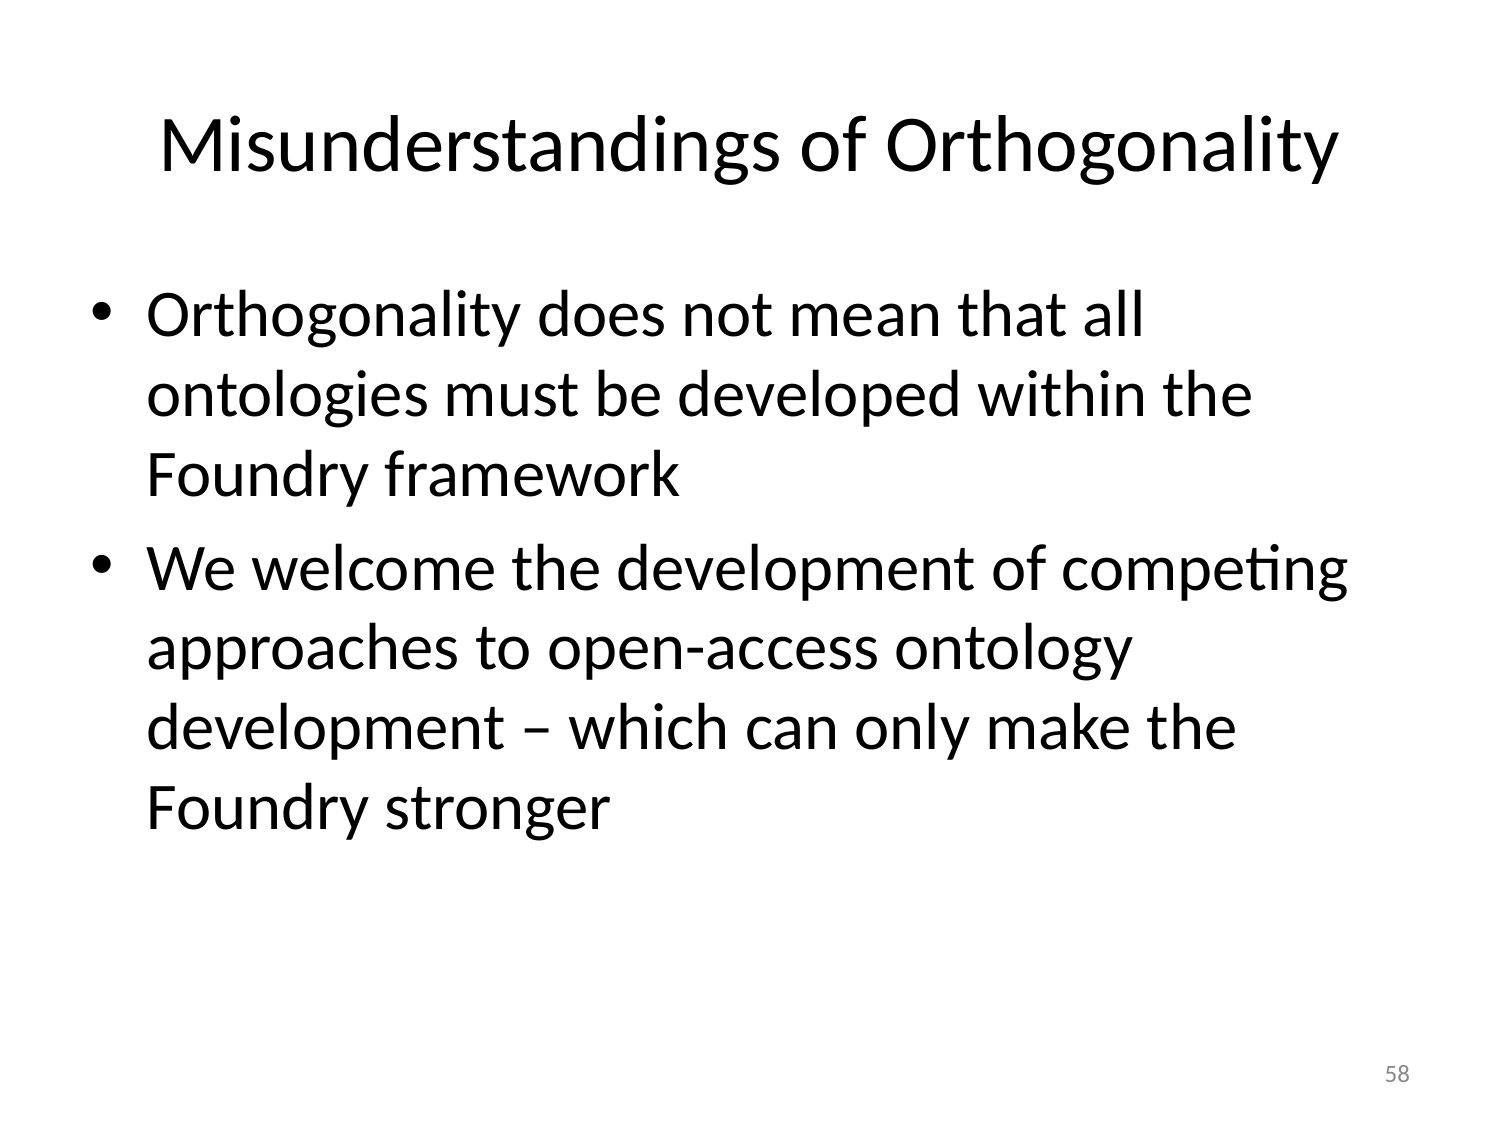

# Misunderstandings of Orthogonality
Orthogonality does not mean that all ontologies must be developed within the Foundry framework
We welcome the development of competing approaches to open-access ontology development – which can only make the Foundry stronger
58